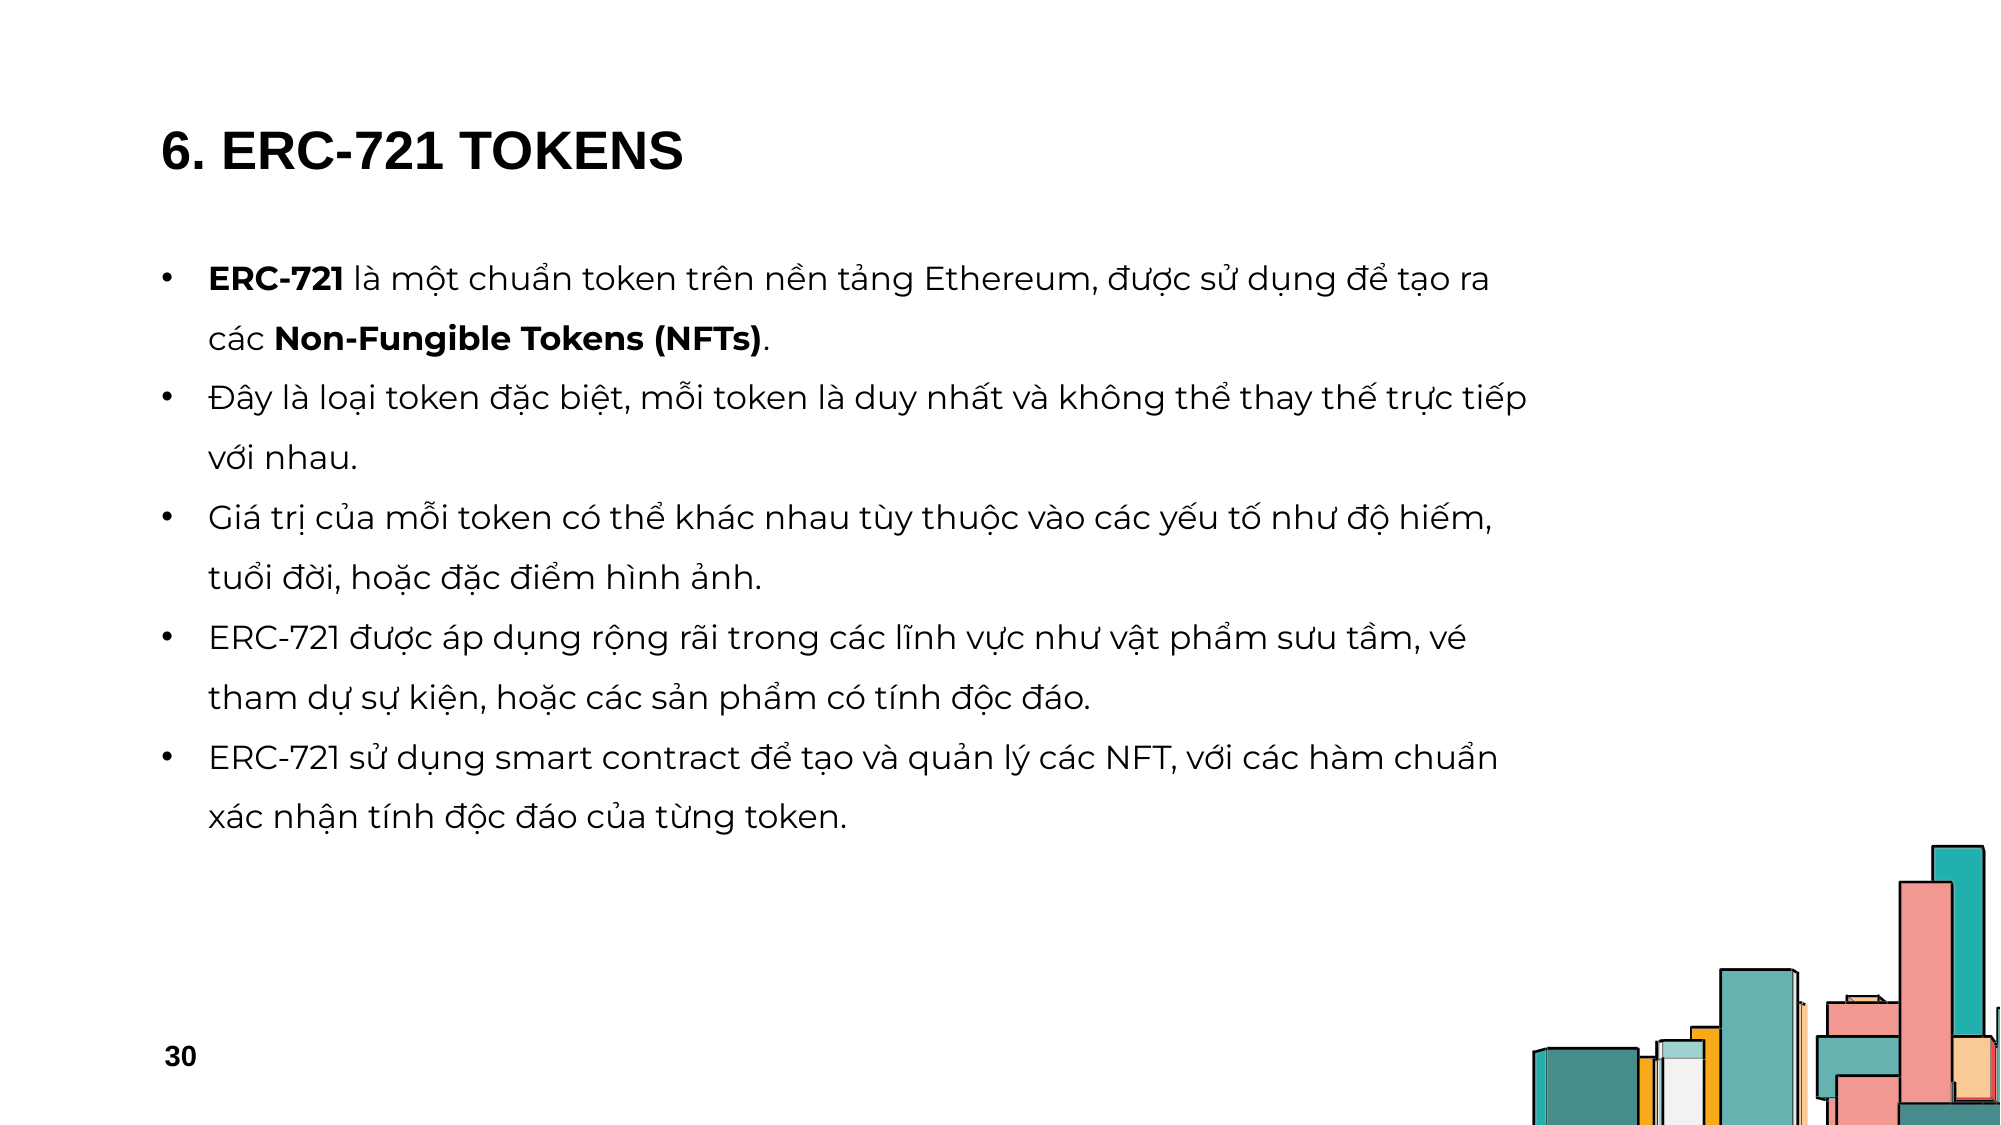

# 6. ERC-721 tokens
ERC-721 là một chuẩn token trên nền tảng Ethereum, được sử dụng để tạo ra các Non-Fungible Tokens (NFTs).
Đây là loại token đặc biệt, mỗi token là duy nhất và không thể thay thế trực tiếp với nhau.
Giá trị của mỗi token có thể khác nhau tùy thuộc vào các yếu tố như độ hiếm, tuổi đời, hoặc đặc điểm hình ảnh.
ERC-721 được áp dụng rộng rãi trong các lĩnh vực như vật phẩm sưu tầm, vé tham dự sự kiện, hoặc các sản phẩm có tính độc đáo.
ERC-721 sử dụng smart contract để tạo và quản lý các NFT, với các hàm chuẩn xác nhận tính độc đáo của từng token.
30